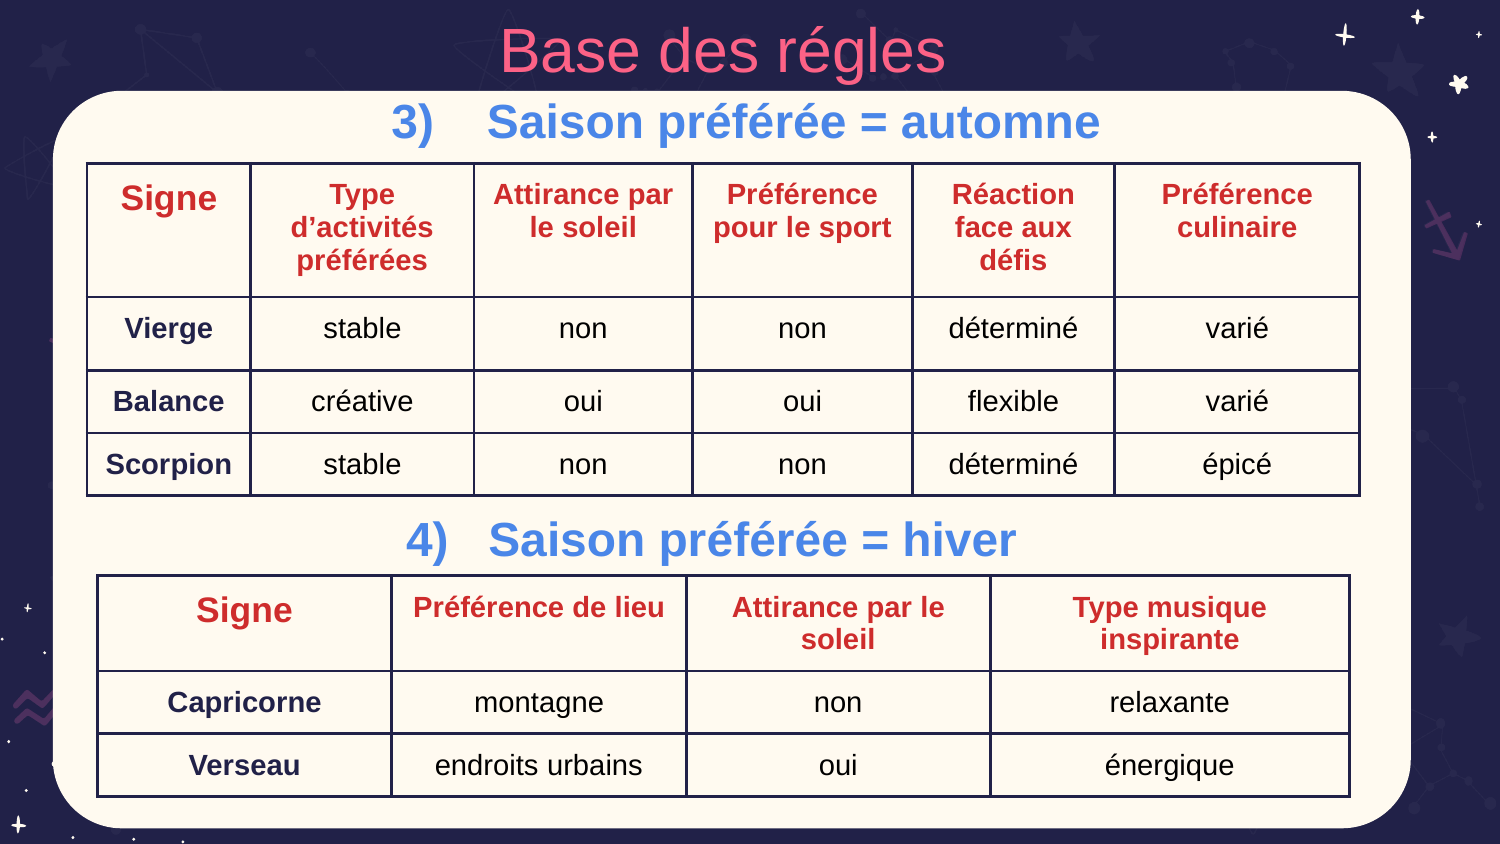

# Base des régles
3)    Saison préférée = automne

| Signe | Type d’activités préférées | Attirance par le soleil | Préférence pour le sport | Réaction face aux défis | Préférence culinaire |
| --- | --- | --- | --- | --- | --- |
| Vierge | stable | non | non | déterminé | varié |
| Balance | créative | oui | oui | flexible | varié |
| Scorpion | stable | non | non | déterminé | épicé |
4)   Saison préférée = hiver
| Signe | Préférence de lieu | Attirance par le soleil | Type musique inspirante |
| --- | --- | --- | --- |
| Capricorne | montagne | non | relaxante |
| Verseau | endroits urbains | oui | énergique |